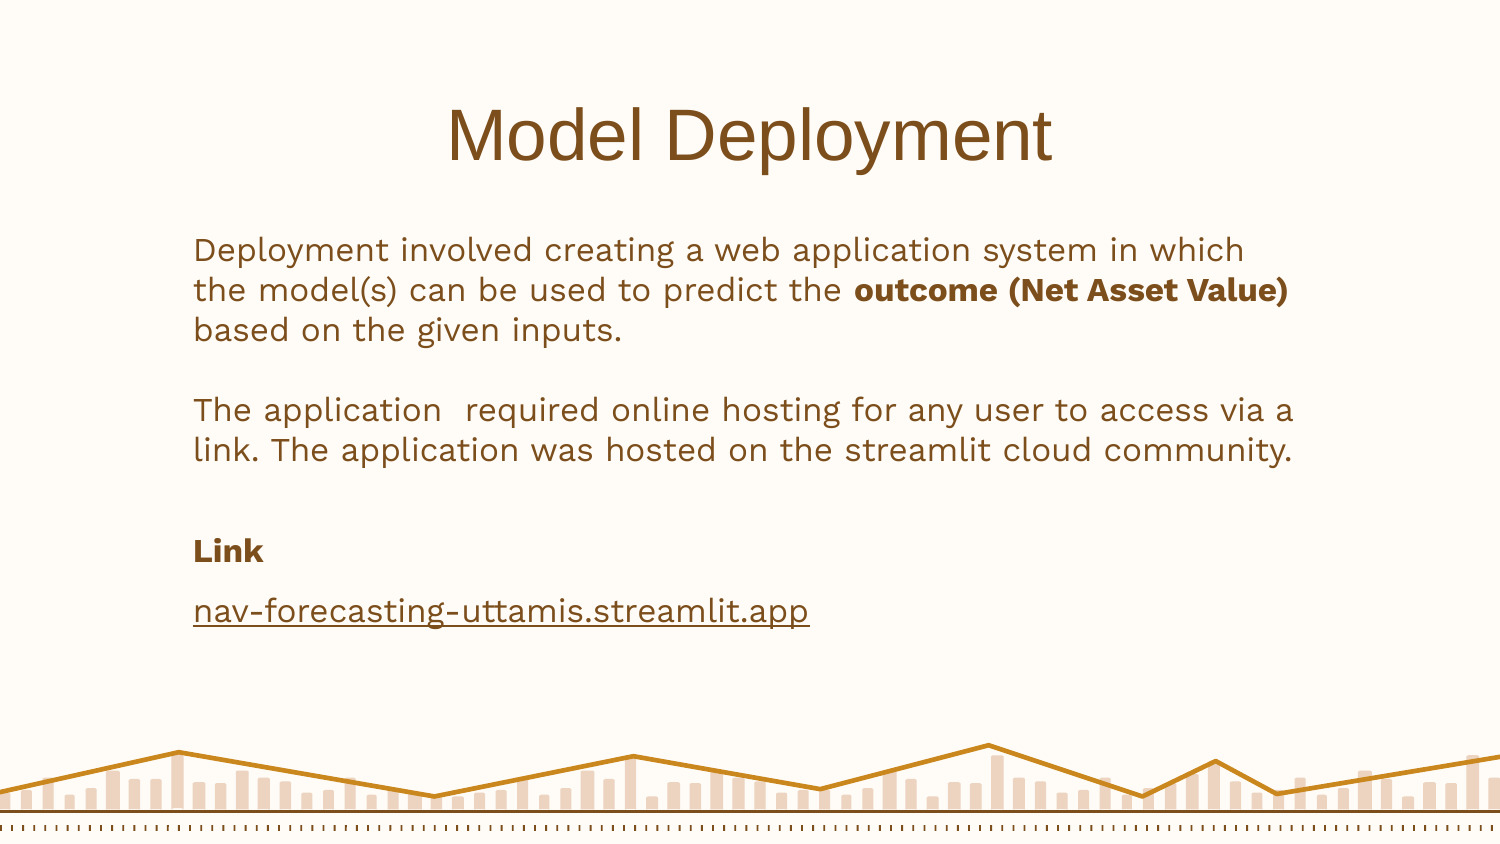

# Model Deployment
Deployment involved creating a web application system in which the model(s) can be used to predict the outcome (Net Asset Value) based on the given inputs.

The application  required online hosting for any user to access via a link. The application was hosted on the streamlit cloud community.

Link
nav-forecasting-uttamis.streamlit.app